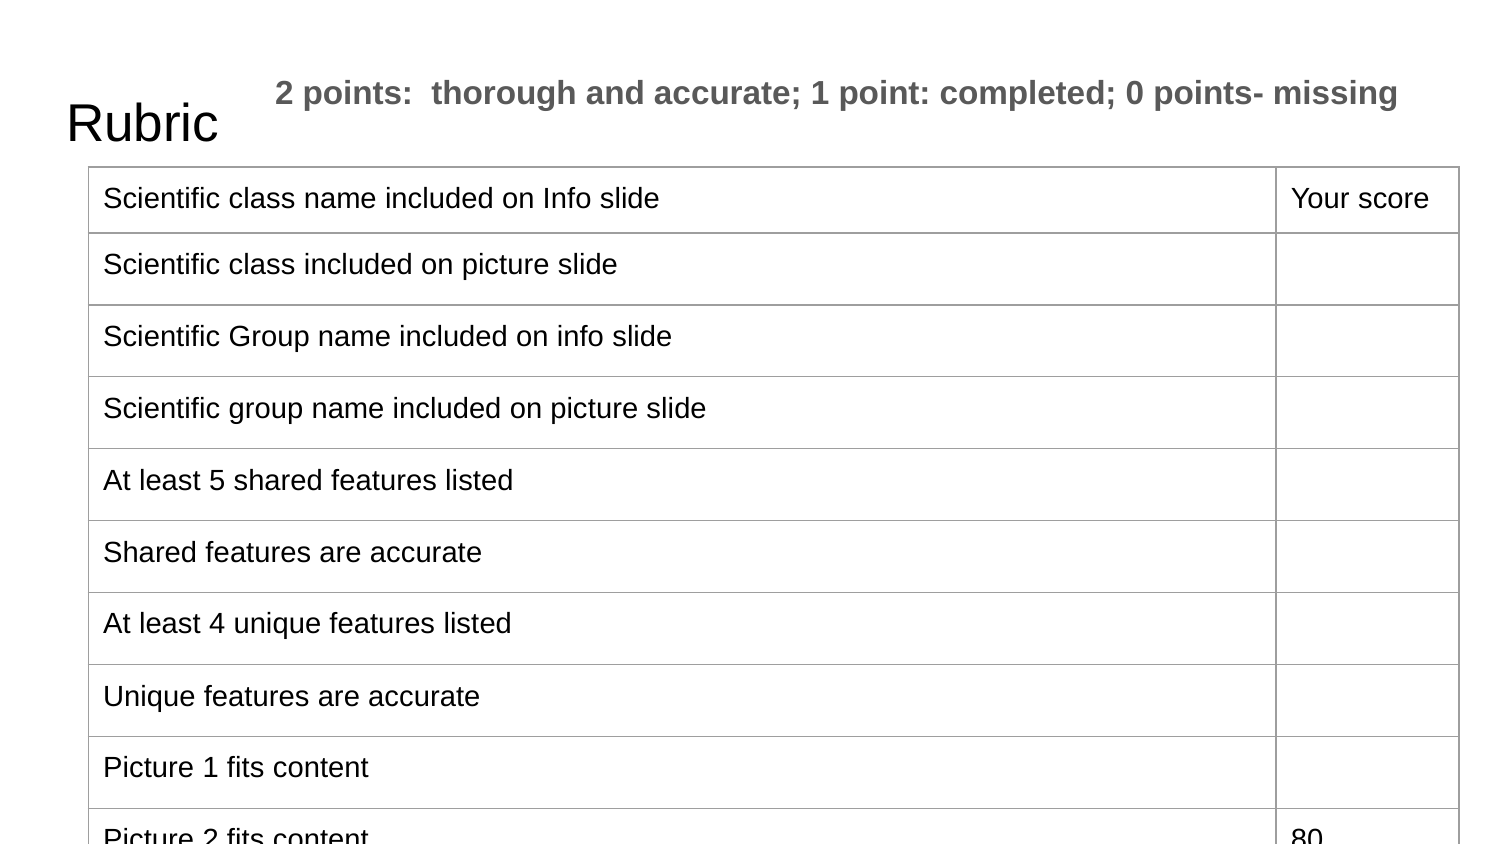

2 points:  thorough and accurate; 1 point: completed; 0 points- missing
# Rubric
| Scientific class name included on Info slide | Your score |
| --- | --- |
| Scientific class included on picture slide |  |
| Scientific Group name included on info slide |  |
| Scientific group name included on picture slide |  |
| At least 5 shared features listed |  |
| Shared features are accurate |  |
| At least 4 unique features listed |  |
| Unique features are accurate |  |
| Picture 1 fits content |  |
| Picture 2 fits content | 80 |